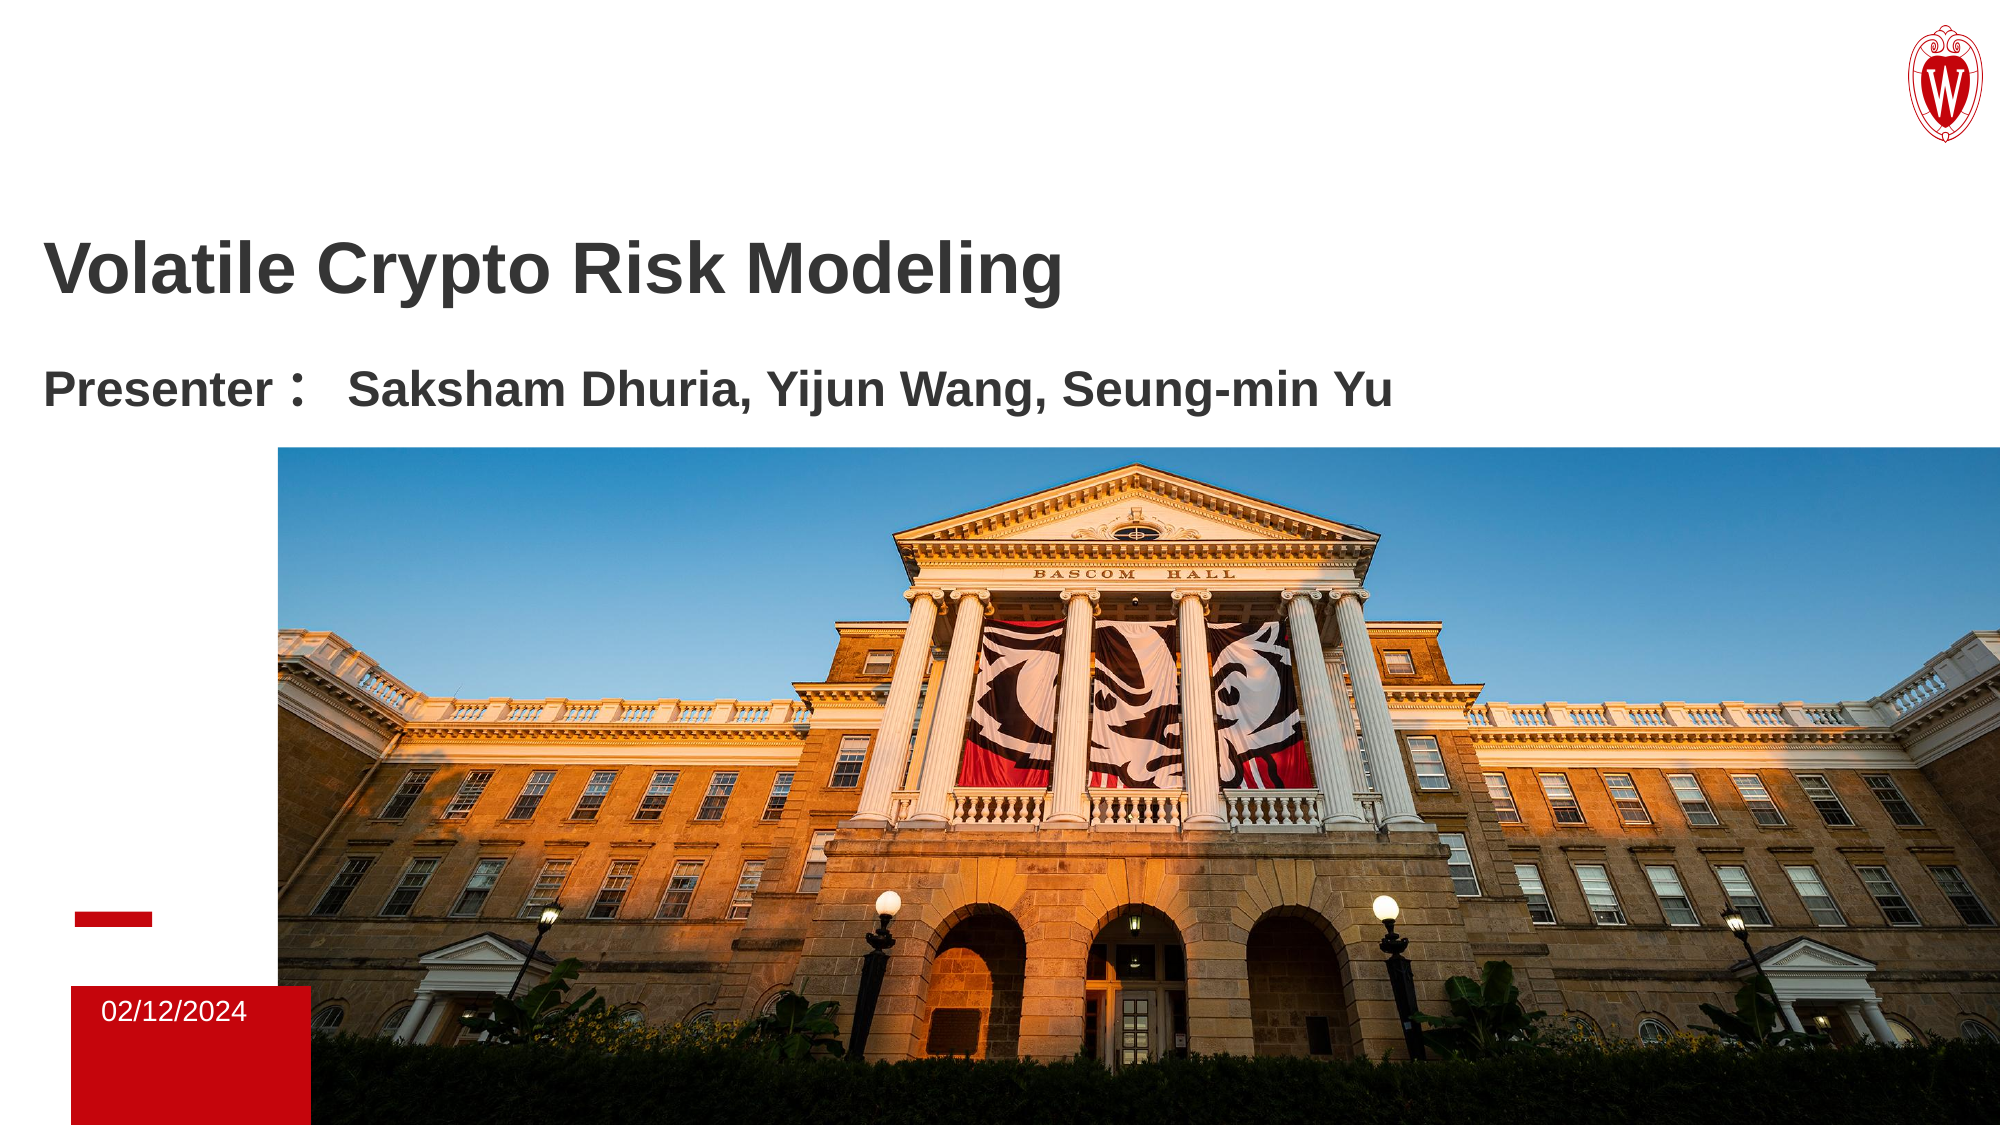

# Volatile Crypto Risk Modeling

Presenter：Saksham Dhuria, Yijun Wang, Seung-min Yu
02/12/2024